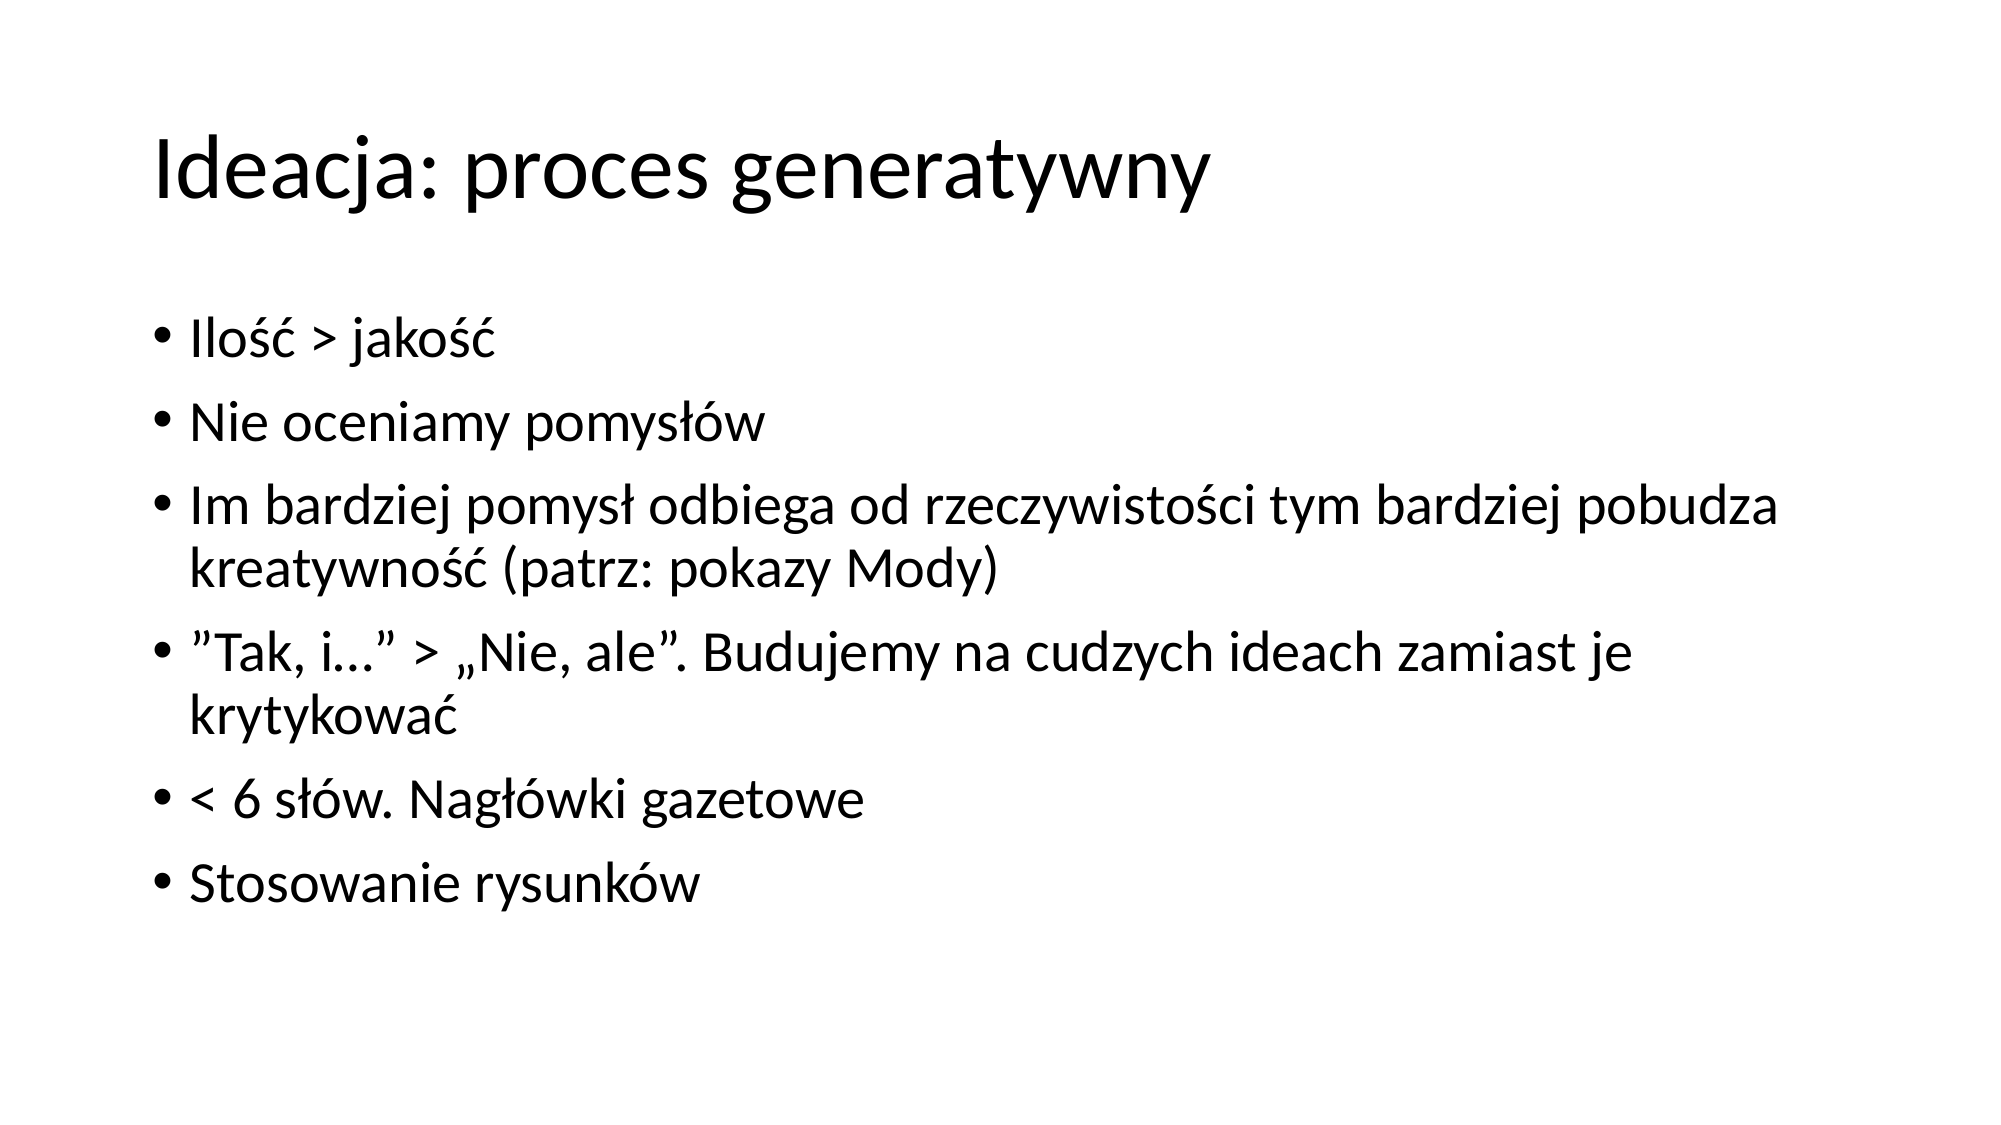

# Ideacja: proces generatywny
Ilość > jakość
Nie oceniamy pomysłów
Im bardziej pomysł odbiega od rzeczywistości tym bardziej pobudza kreatywność (patrz: pokazy Mody)
”Tak, i…” > „Nie, ale”. Budujemy na cudzych ideach zamiast je krytykować
< 6 słów. Nagłówki gazetowe
Stosowanie rysunków